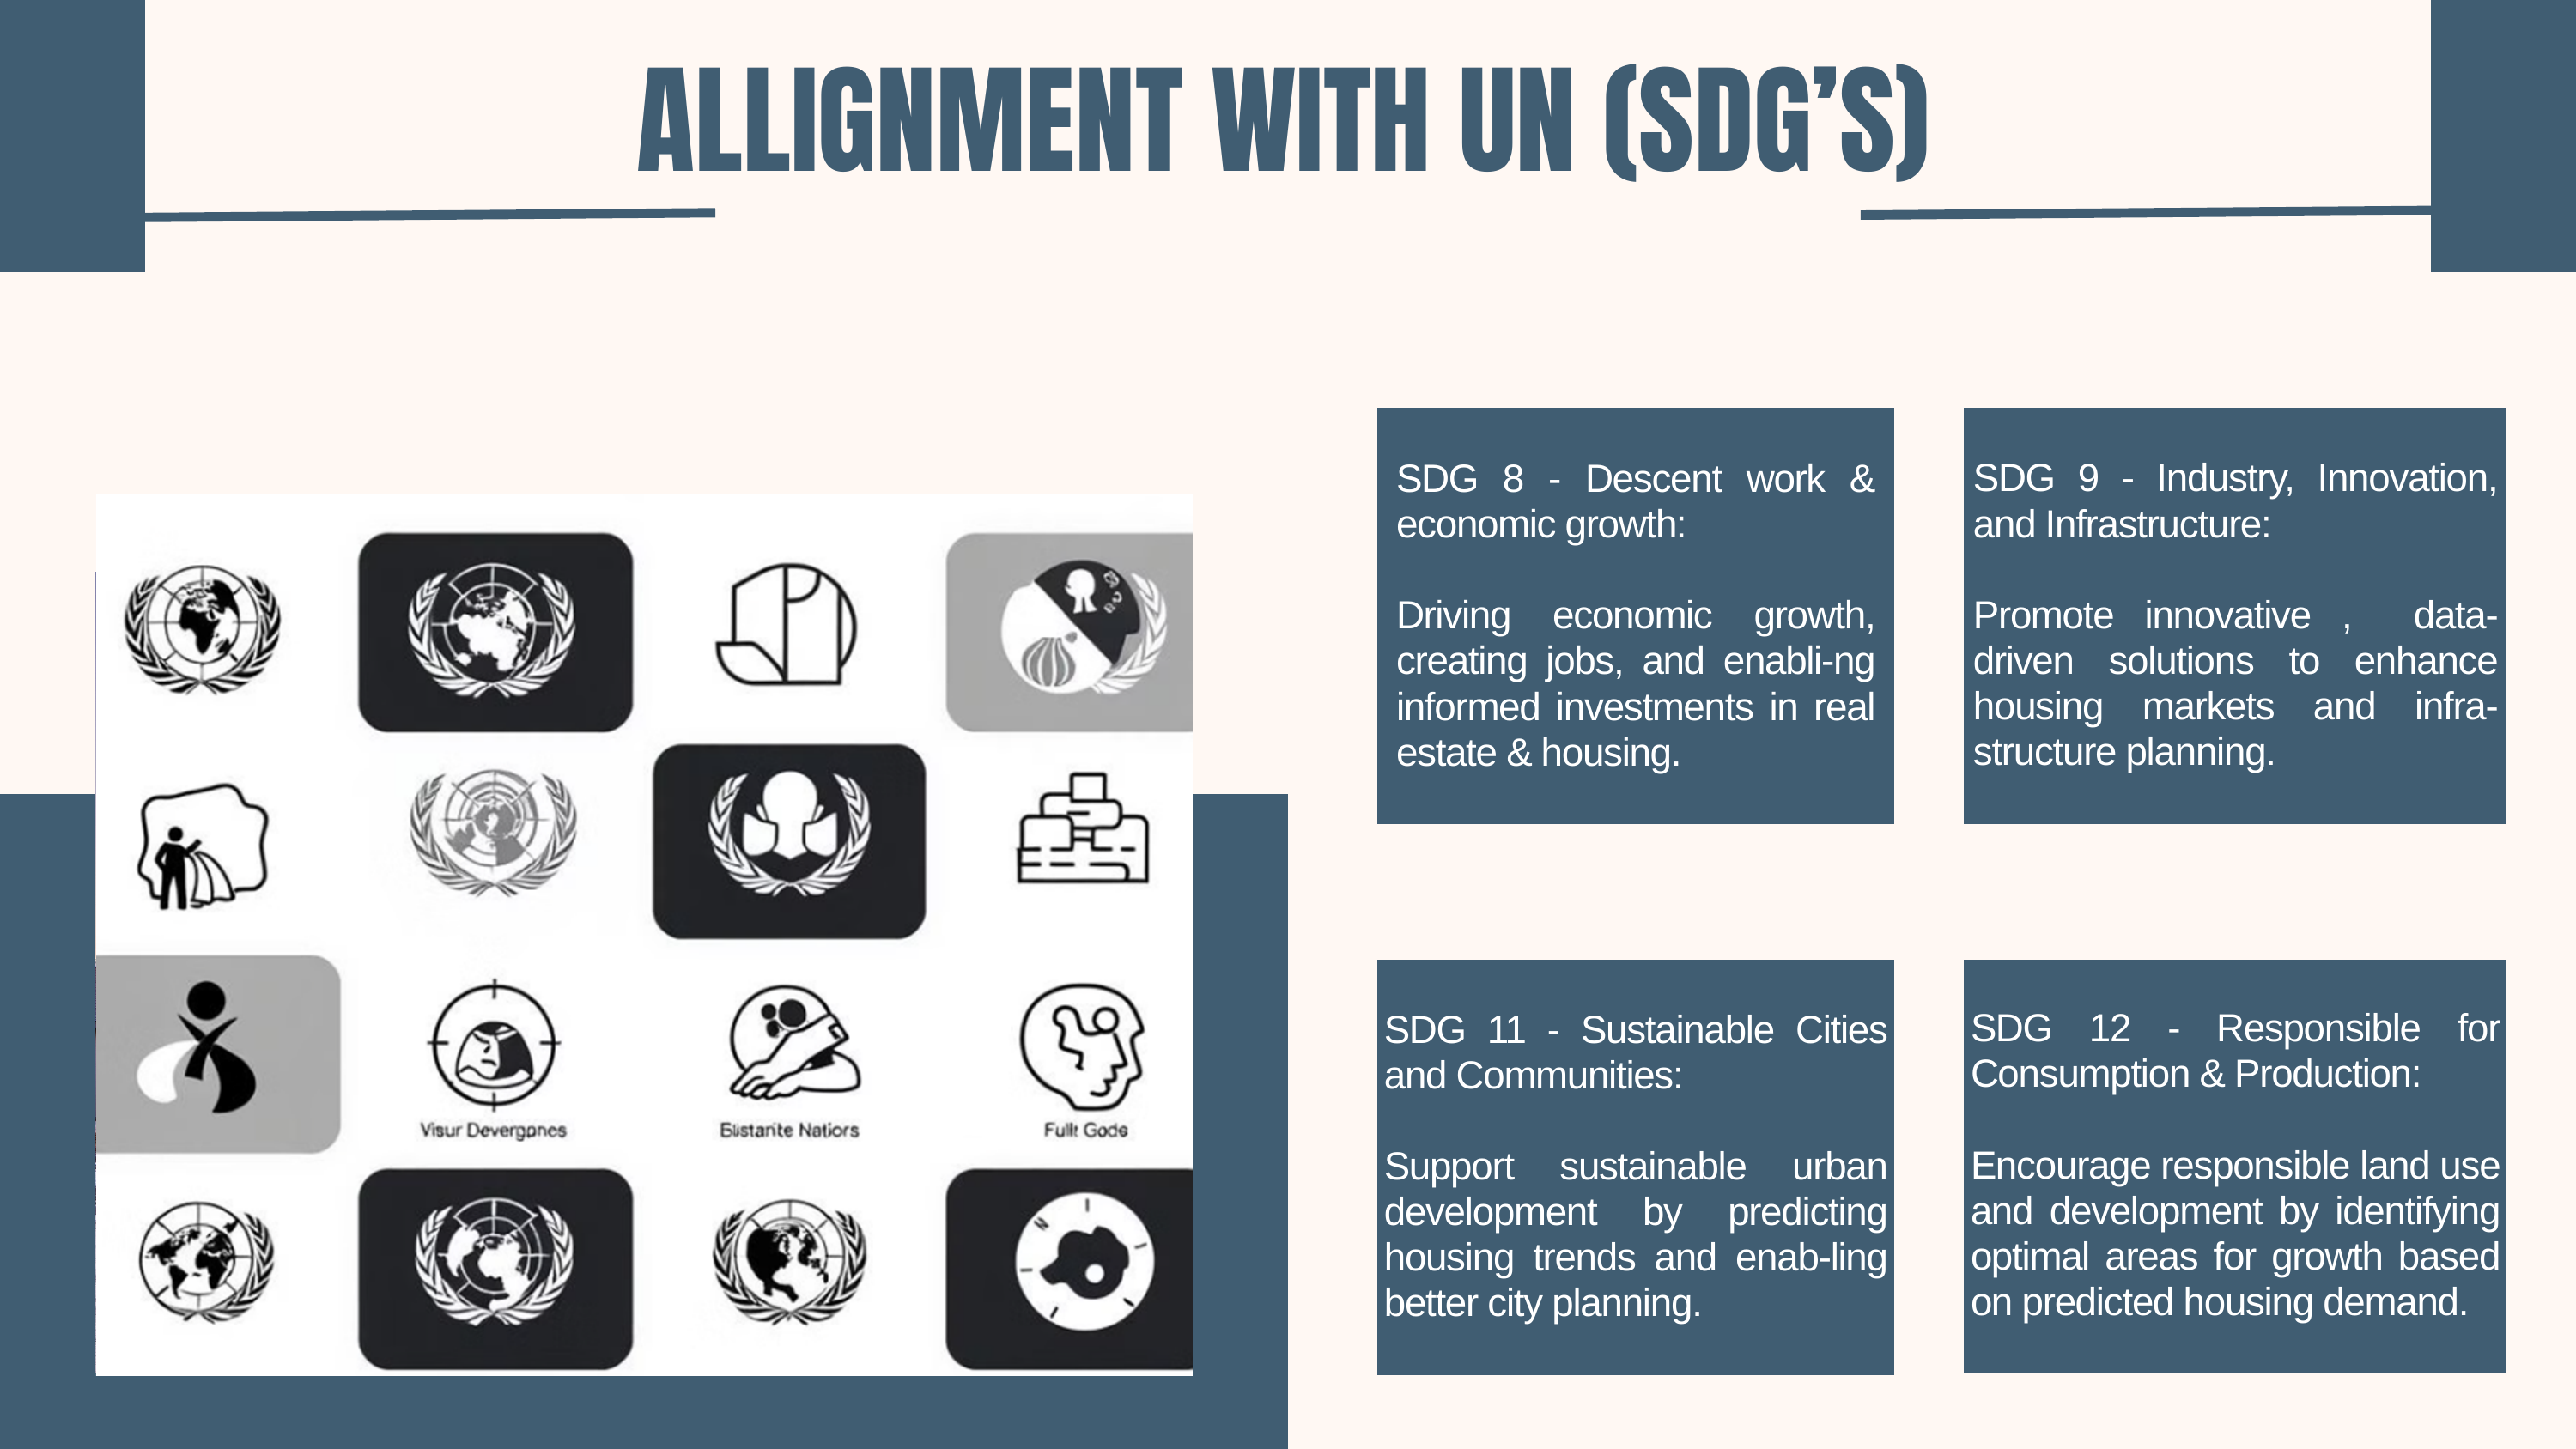

ALLIGNMENT WITH UN (SDG’S)

SDG 8 - Descent work & economic growth:

Driving economic growth, creating jobs, and enabli-ng informed investments in real estate & housing.
SDG 9 - Industry, Innovation, and Infrastructure:

Promote innovative ,  data-driven solutions to enhance housing markets and infra-structure planning.

SDG 11 - Sustainable Cities and Communities:

Support sustainable urban development by predicting housing trends and enab-ling better city planning.

SDG 12 - Responsible for Consumption & Production:

Encourage responsible land use and development by identifying optimal areas for growth based on predicted housing demand.